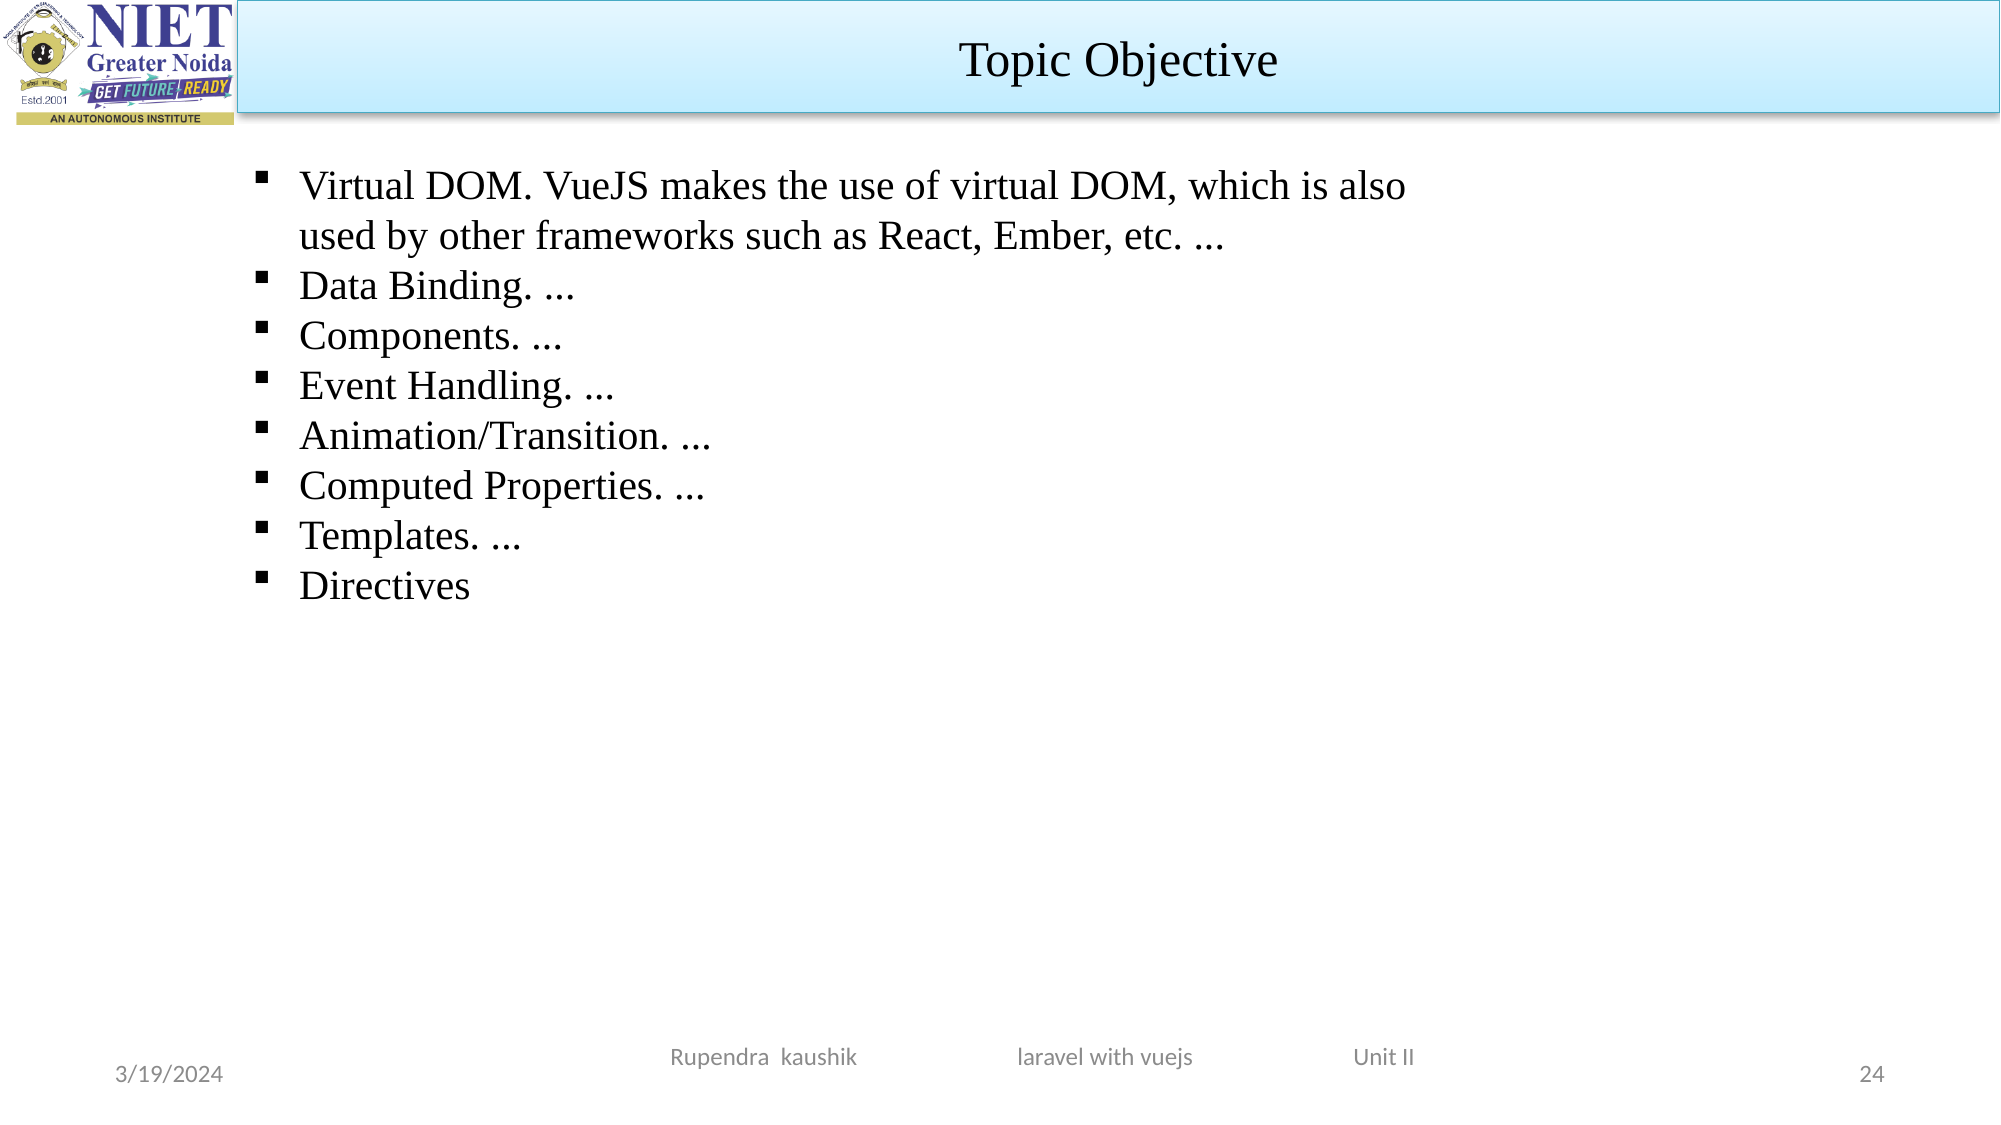

Topic Objective
Virtual DOM. VueJS makes the use of virtual DOM, which is also used by other frameworks such as React, Ember, etc. ...
Data Binding. ...
Components. ...
Event Handling. ...
Animation/Transition. ...
Computed Properties. ...
Templates. ...
Directives
Rupendra  kaushik                            laravel with vuejs                            Unit II
3/19/2024
24